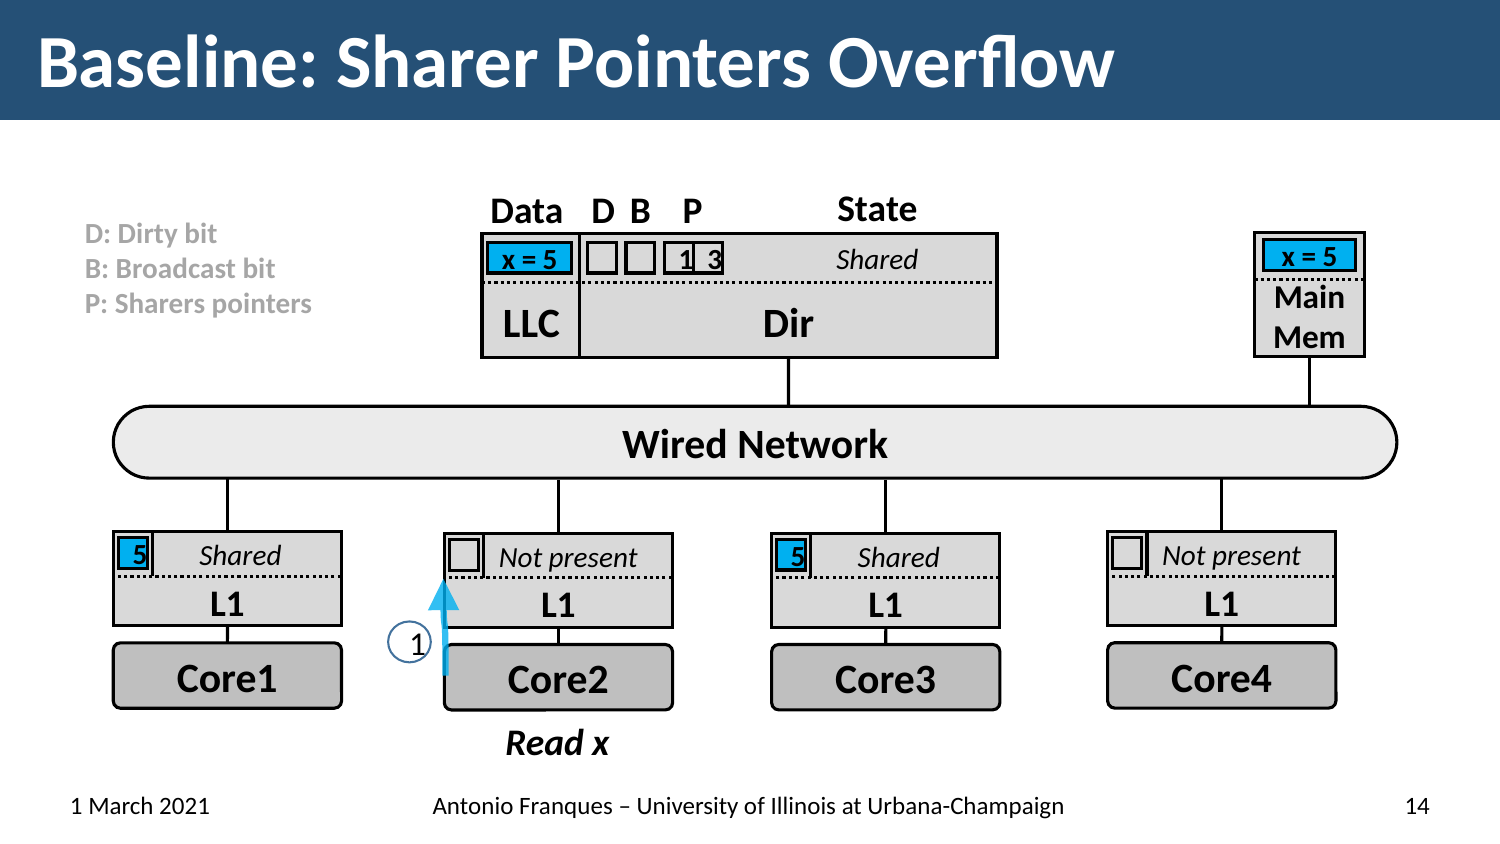

# Baseline: Sharer Pointers Overflow
State
P
Data
B
D
D: Dirty bit
B: Broadcast bit
P: Sharers pointers
Shared

Main Mem

LLC

Dir
x = 5
x = 5

1
3

Wired Network
   Not present

L1
    Shared

L1
    Shared

L1
   Not present

L1
5

5

1
Core4
Core1
Core3
Core2
Read x
1 March 2021
Antonio Franques – University of Illinois at Urbana-Champaign
14